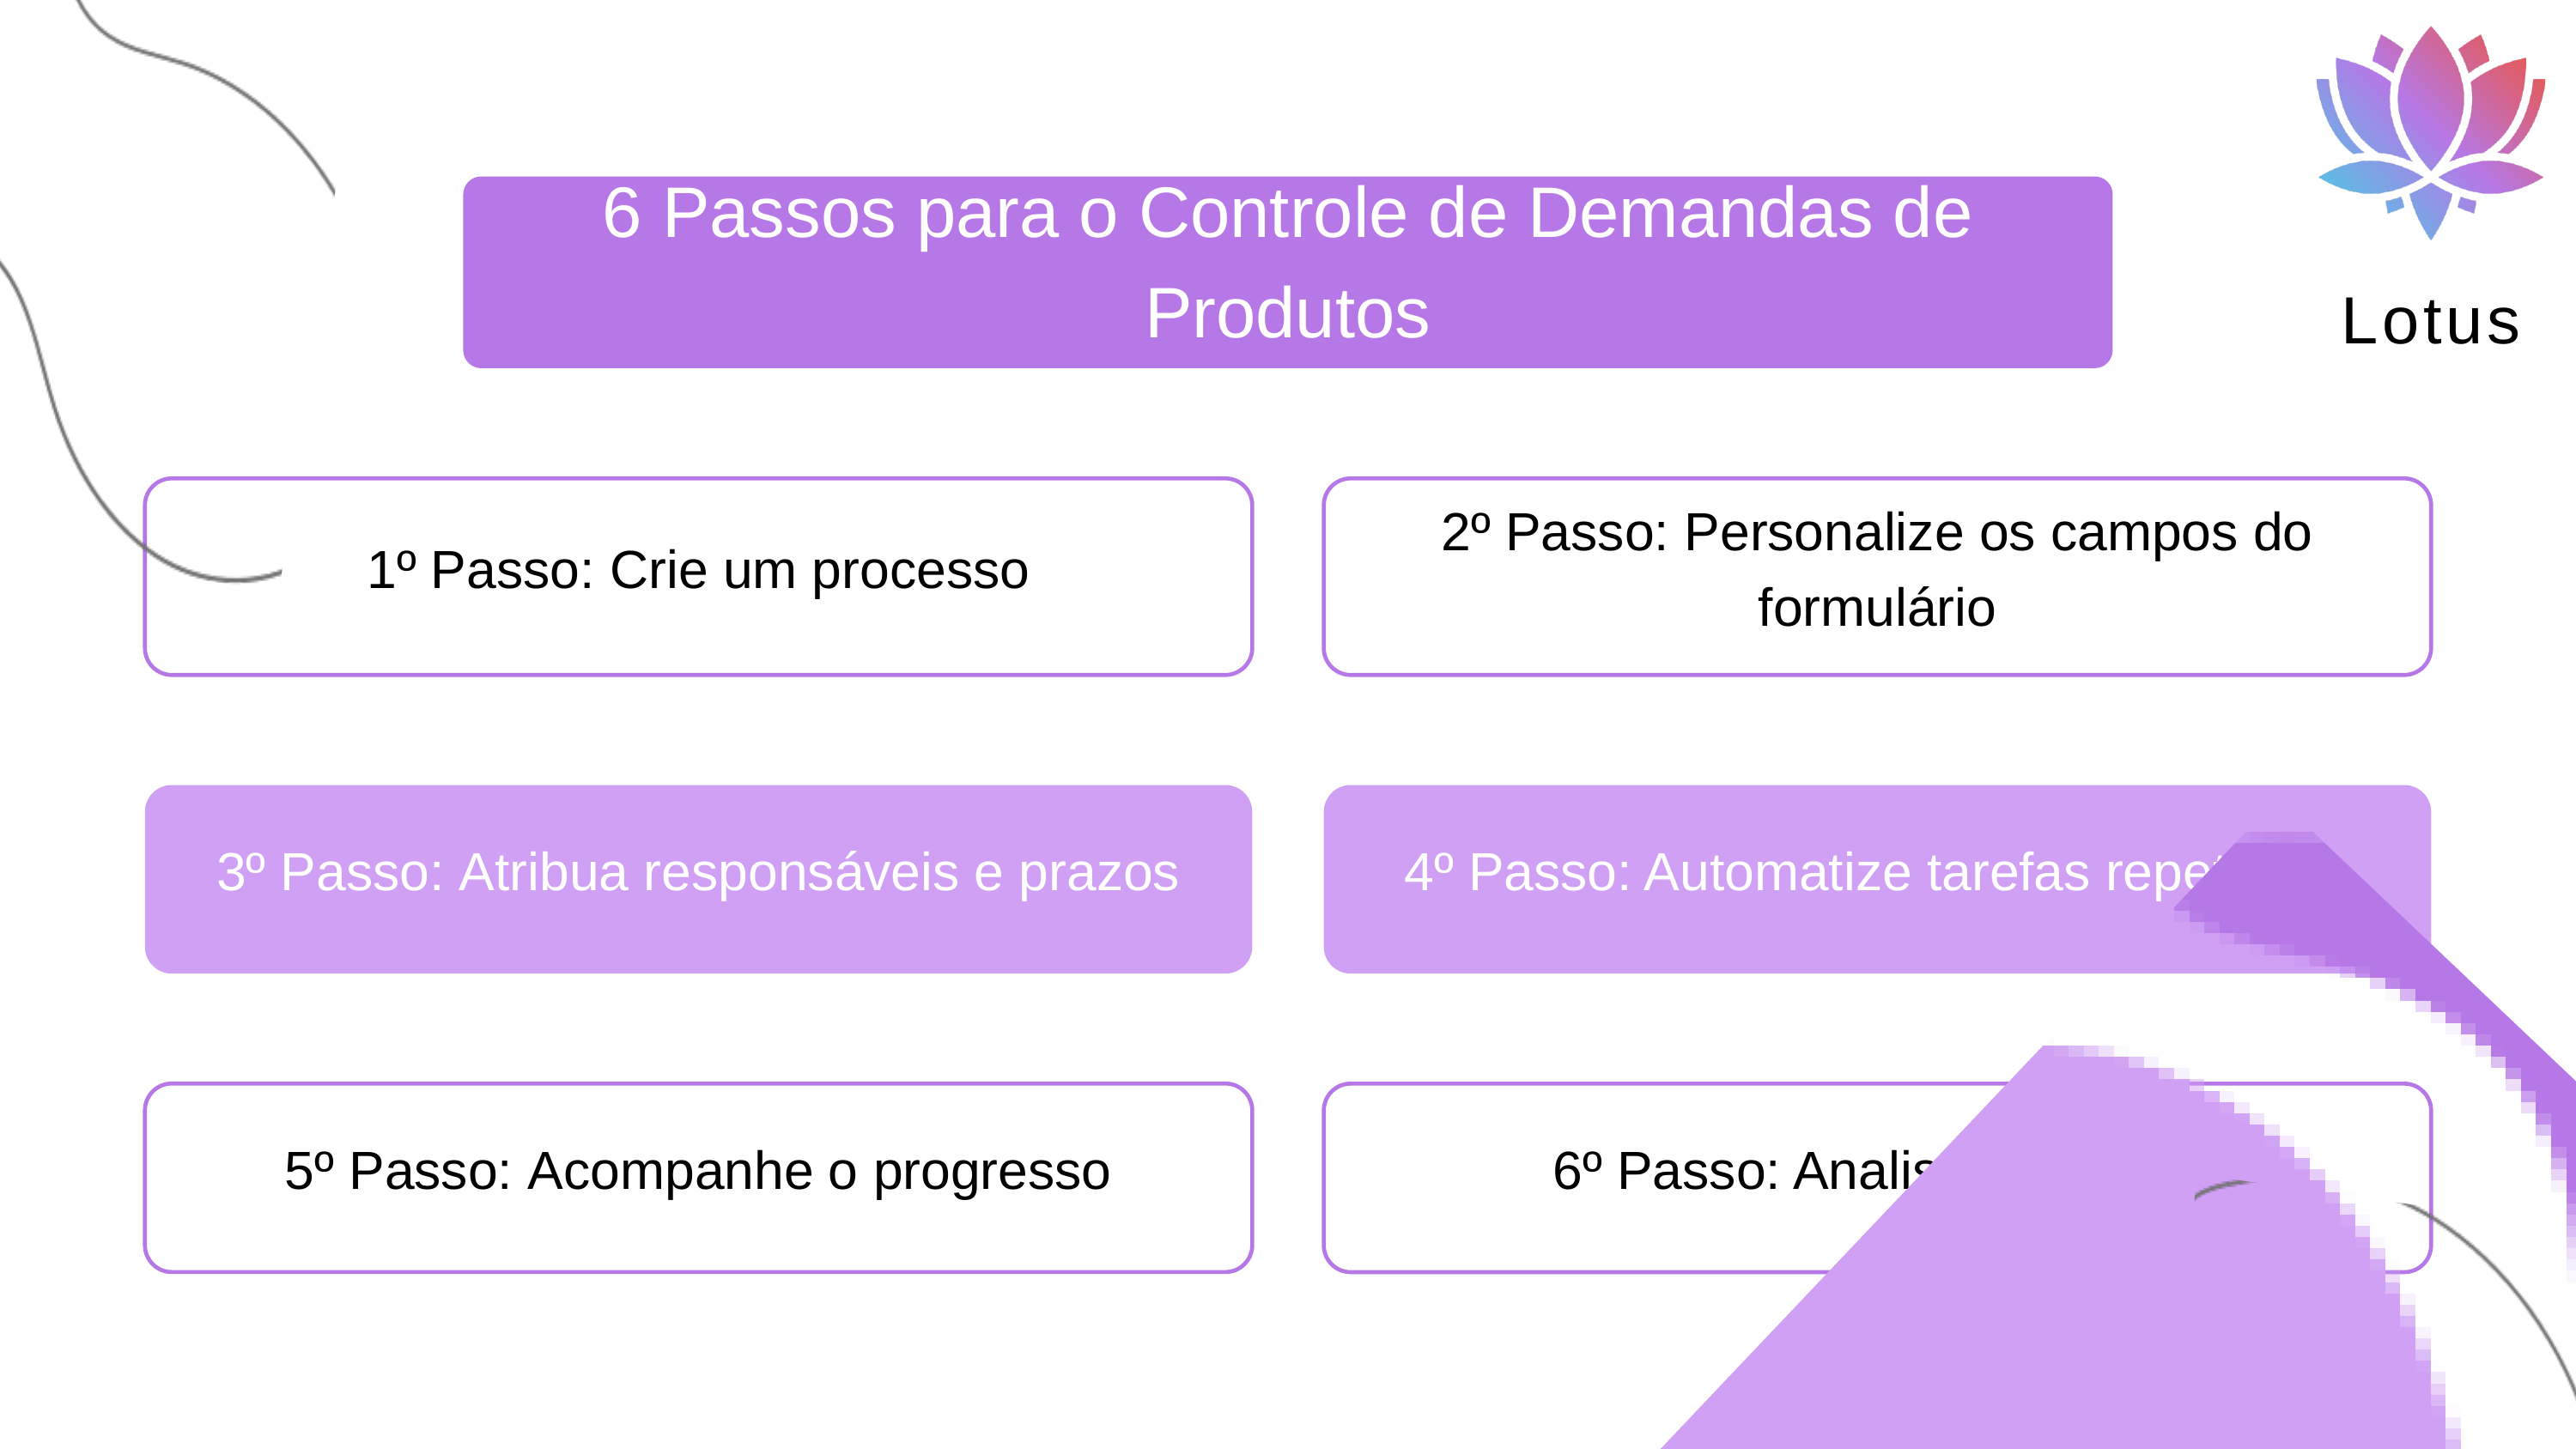

Lotus

6 Passos para o Controle de Demandas de Produtos

1º Passo: Crie um processo

2º Passo: Personalize os campos do formulário

3º Passo: Atribua responsáveis e prazos

4º Passo: Automatize tarefas repetitivas

5º Passo: Acompanhe o progresso

6º Passo: Analise os dados